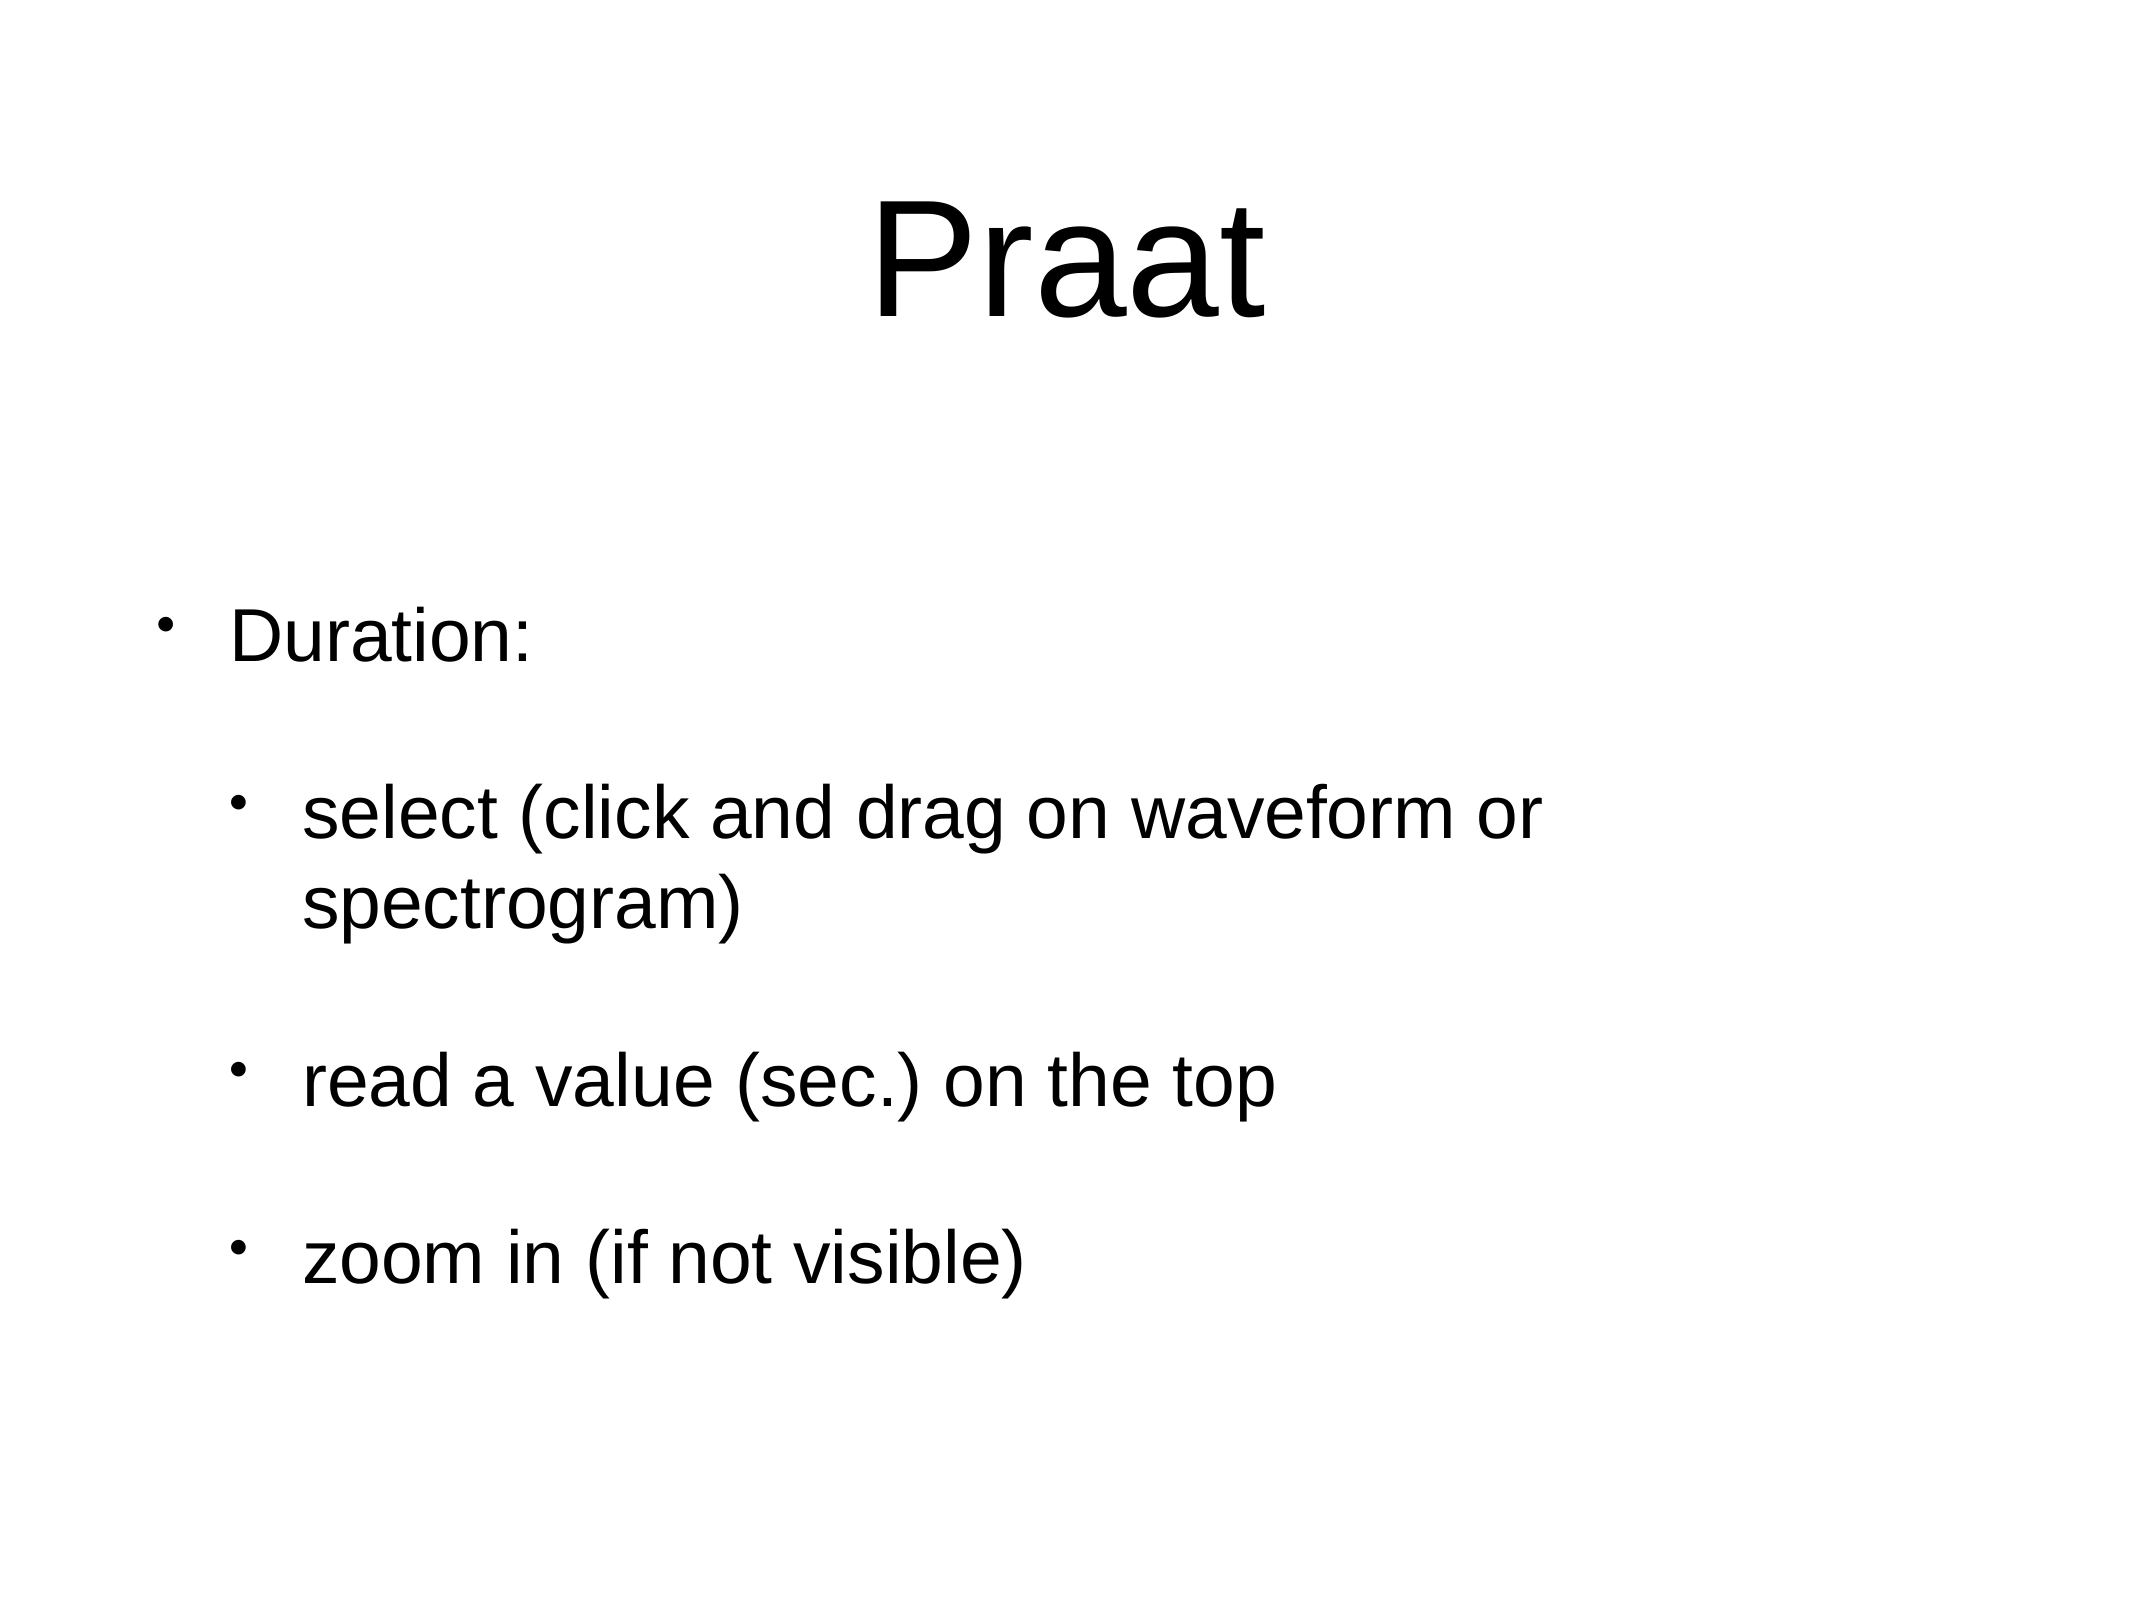

# Praat
Duration:
select (click and drag on waveform or spectrogram)
read a value (sec.) on the top
zoom in (if not visible)